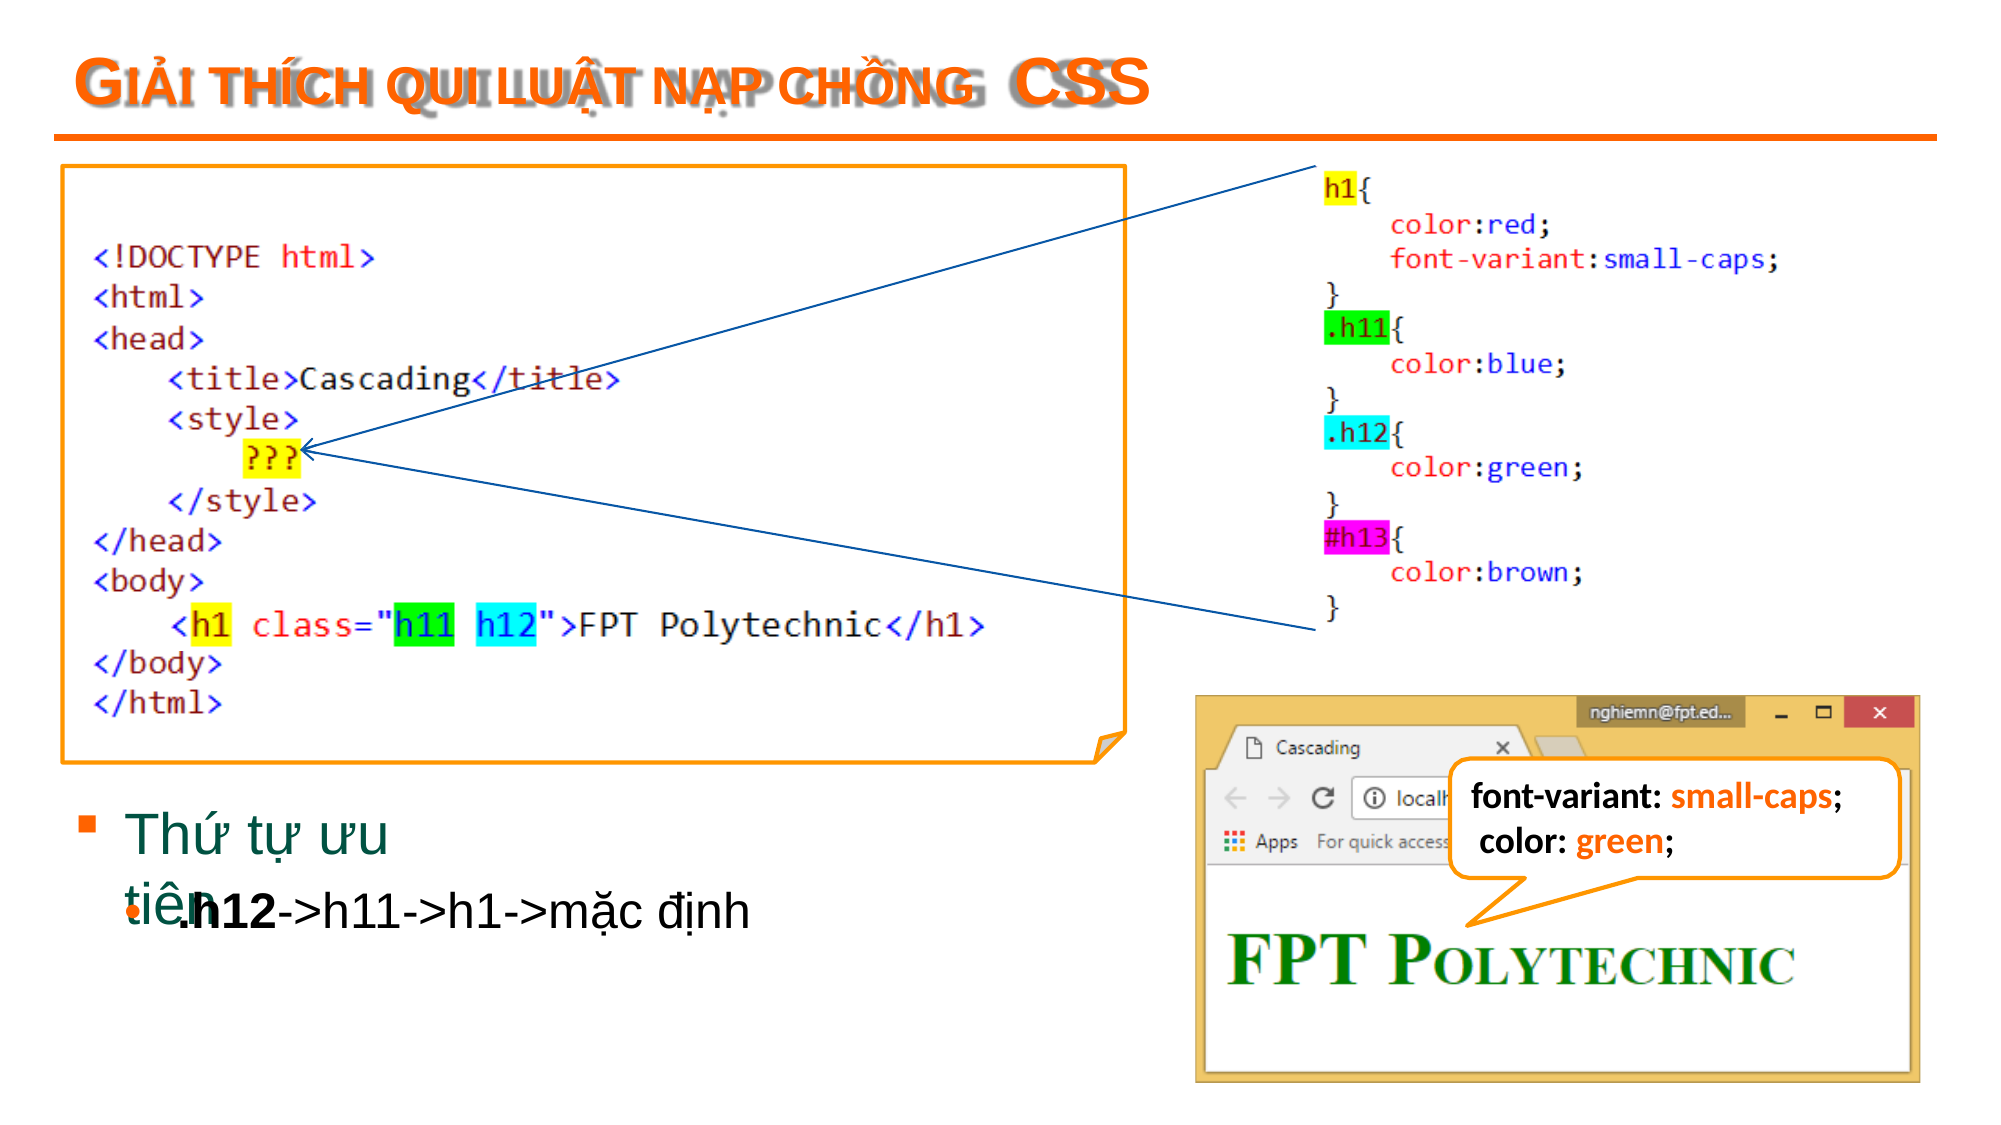

# GIẢI THÍCH QUI LUẬT NẠP CHỒNG  CSS

font-variant: small-caps;  color: green;
Thứ tự ưu tiên
•	.h12->h11->h1->mặc định